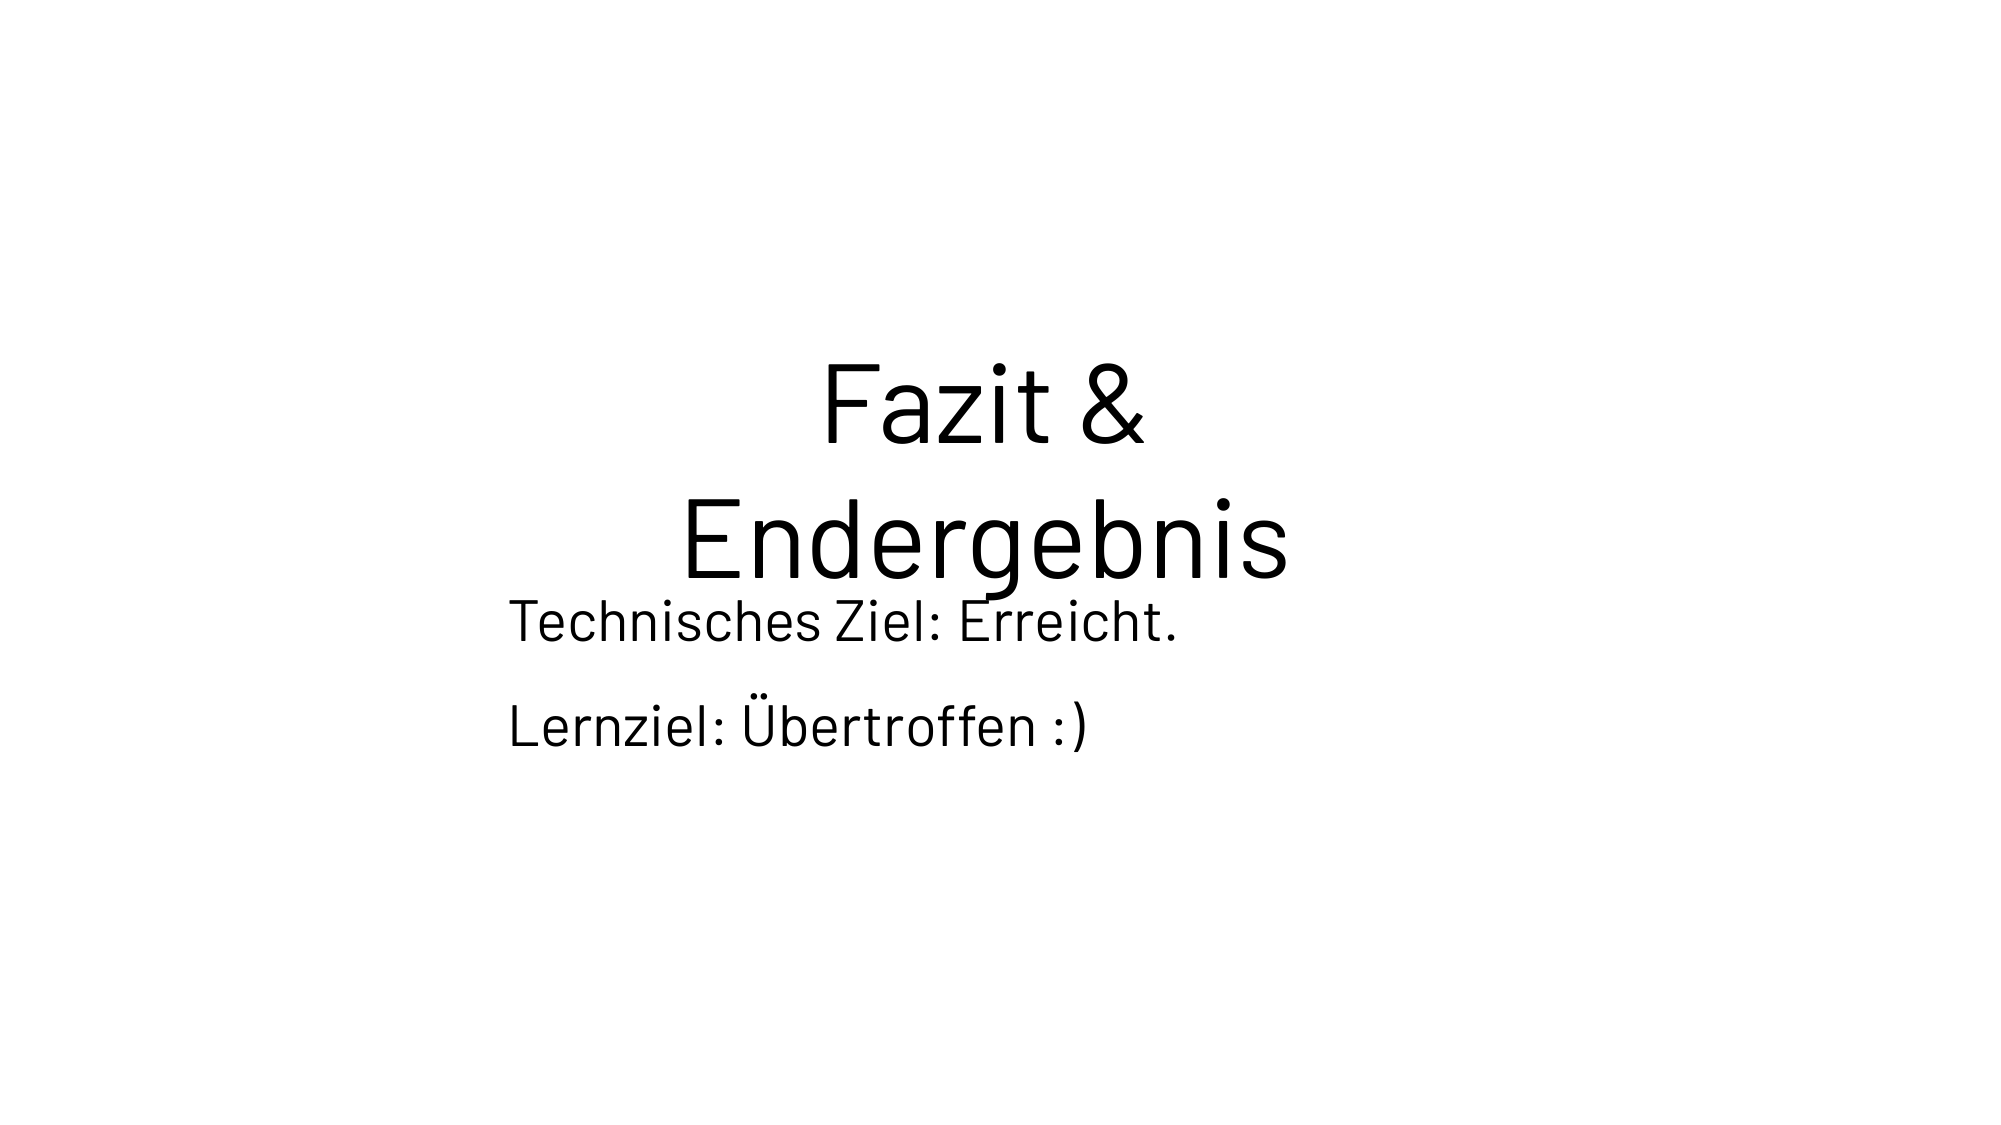

Fazit & Endergebnis
Technisches Ziel: Erreicht.
Lernziel: Übertroffen :)